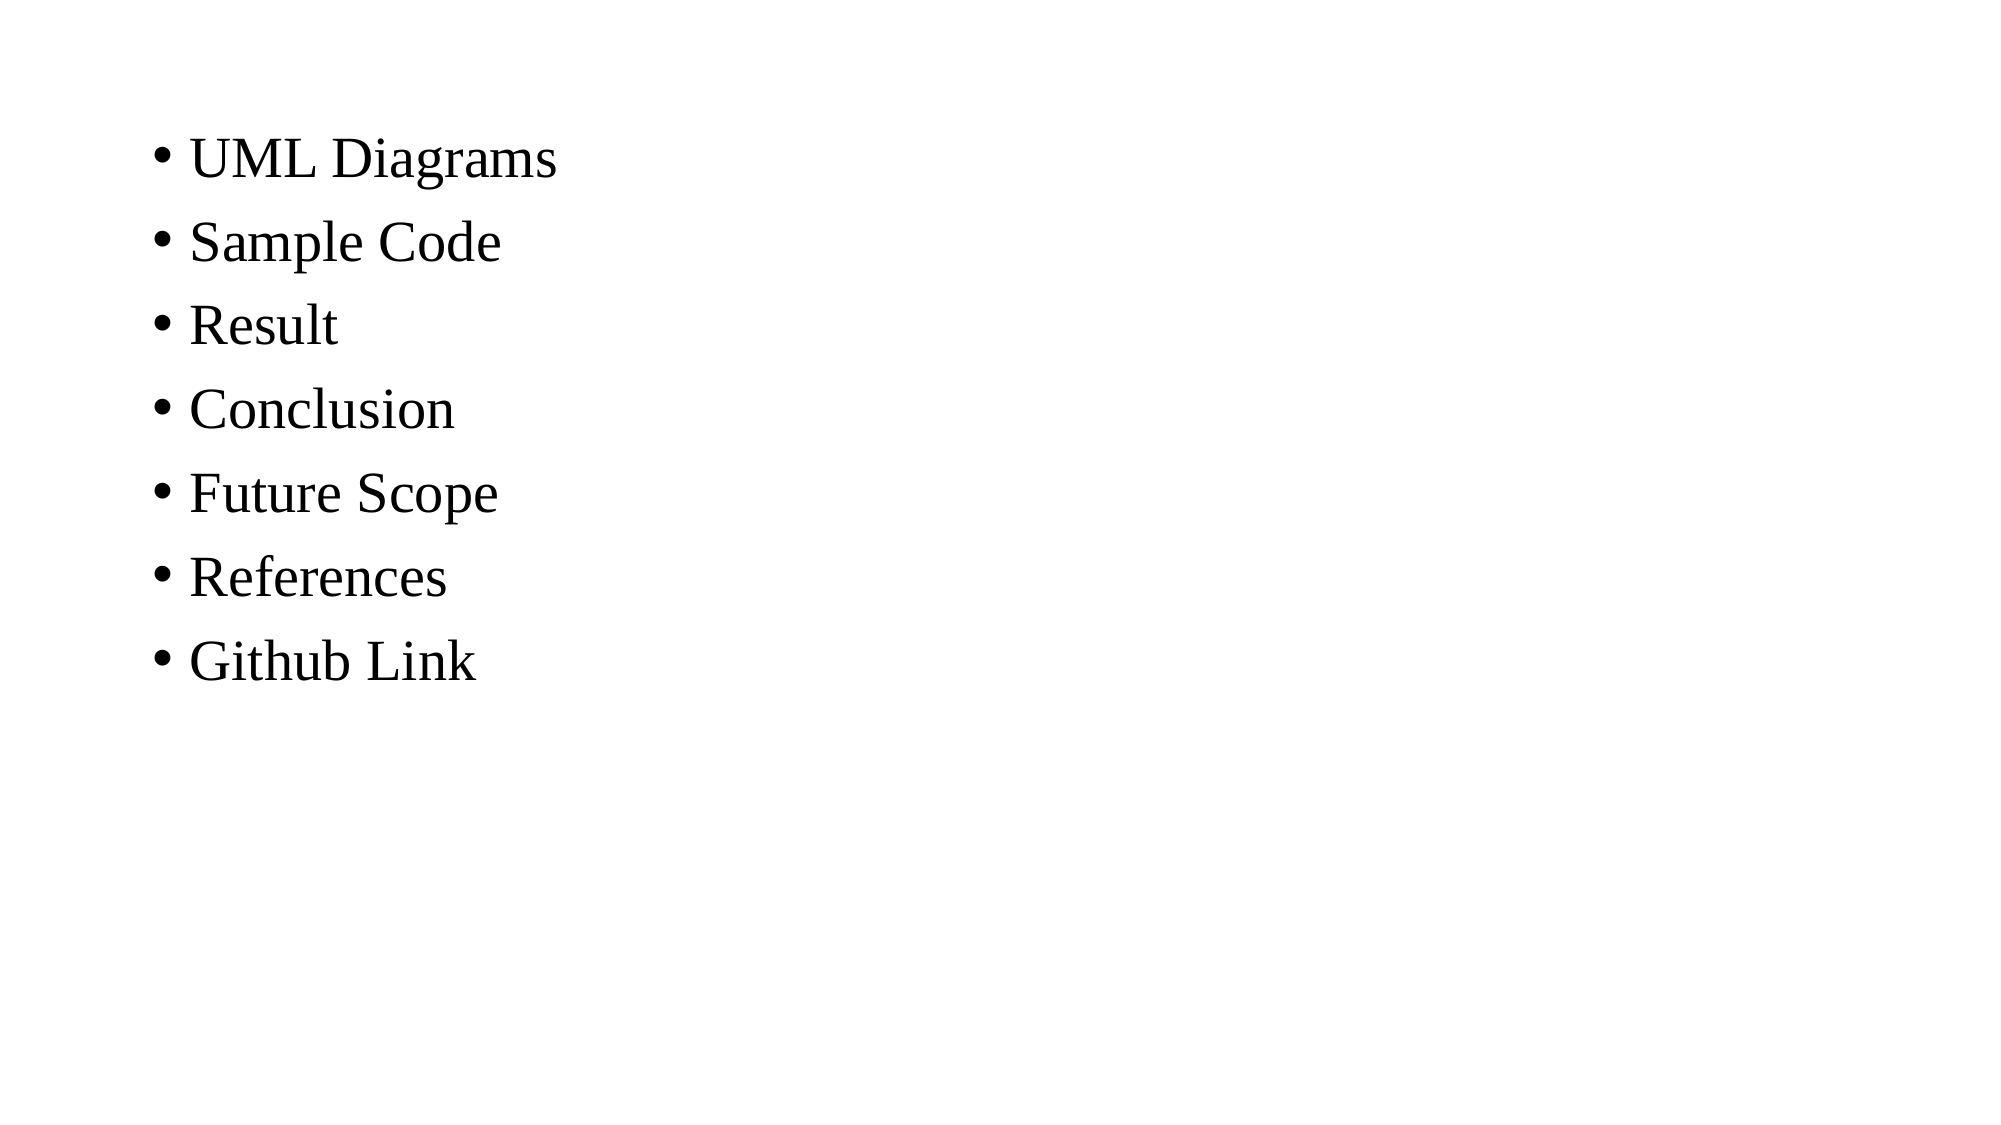

#
UML Diagrams
Sample Code
Result
Conclusion
Future Scope
References
Github Link